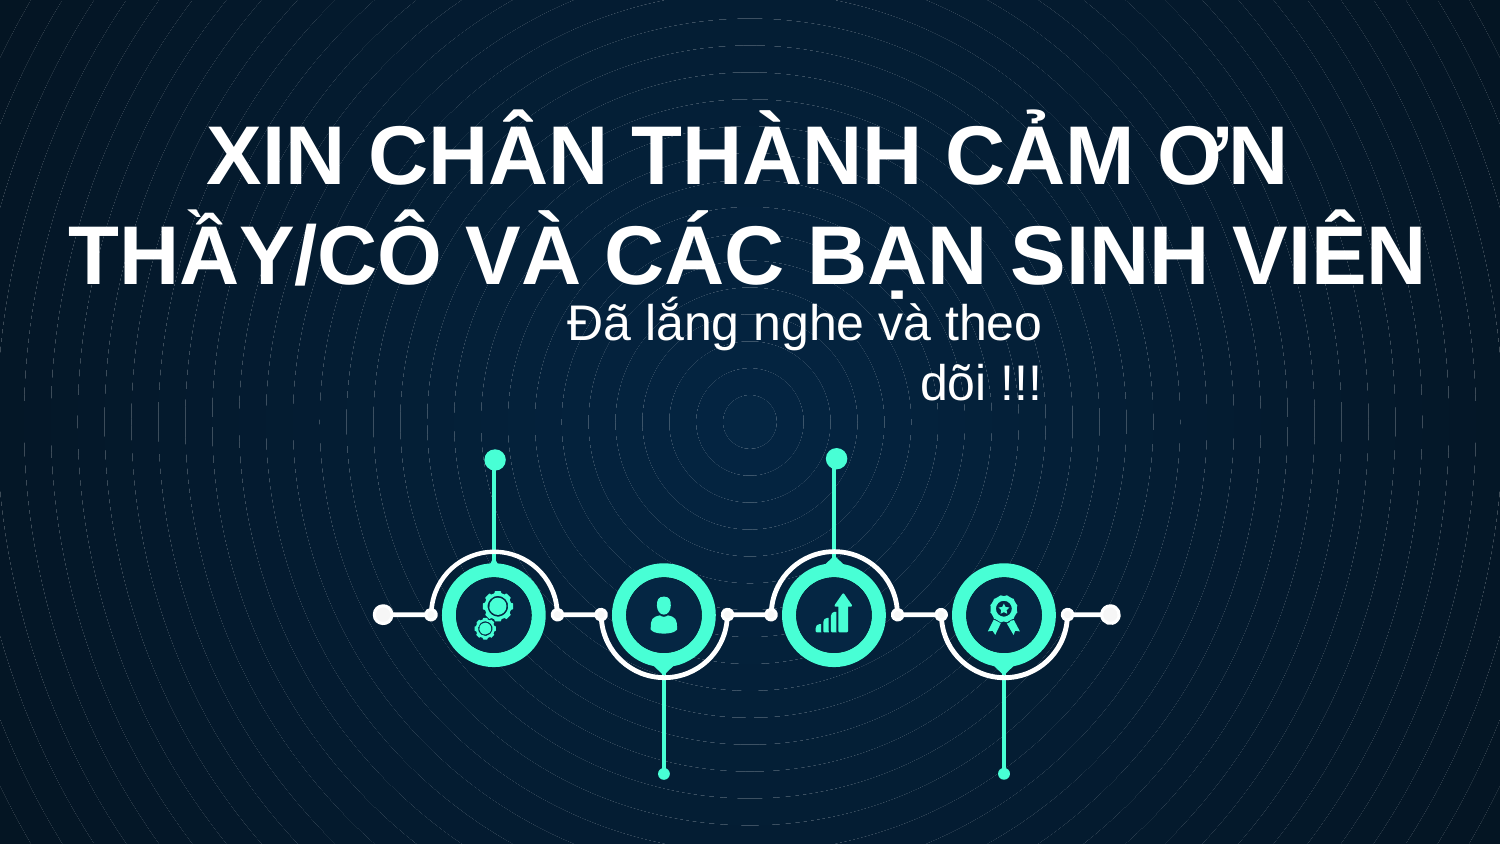

# XIN CHÂN THÀNH CẢM ƠN THẦY/CÔ VÀ CÁC BẠN SINH VIÊN
Đã lắng nghe và theo dõi !!!